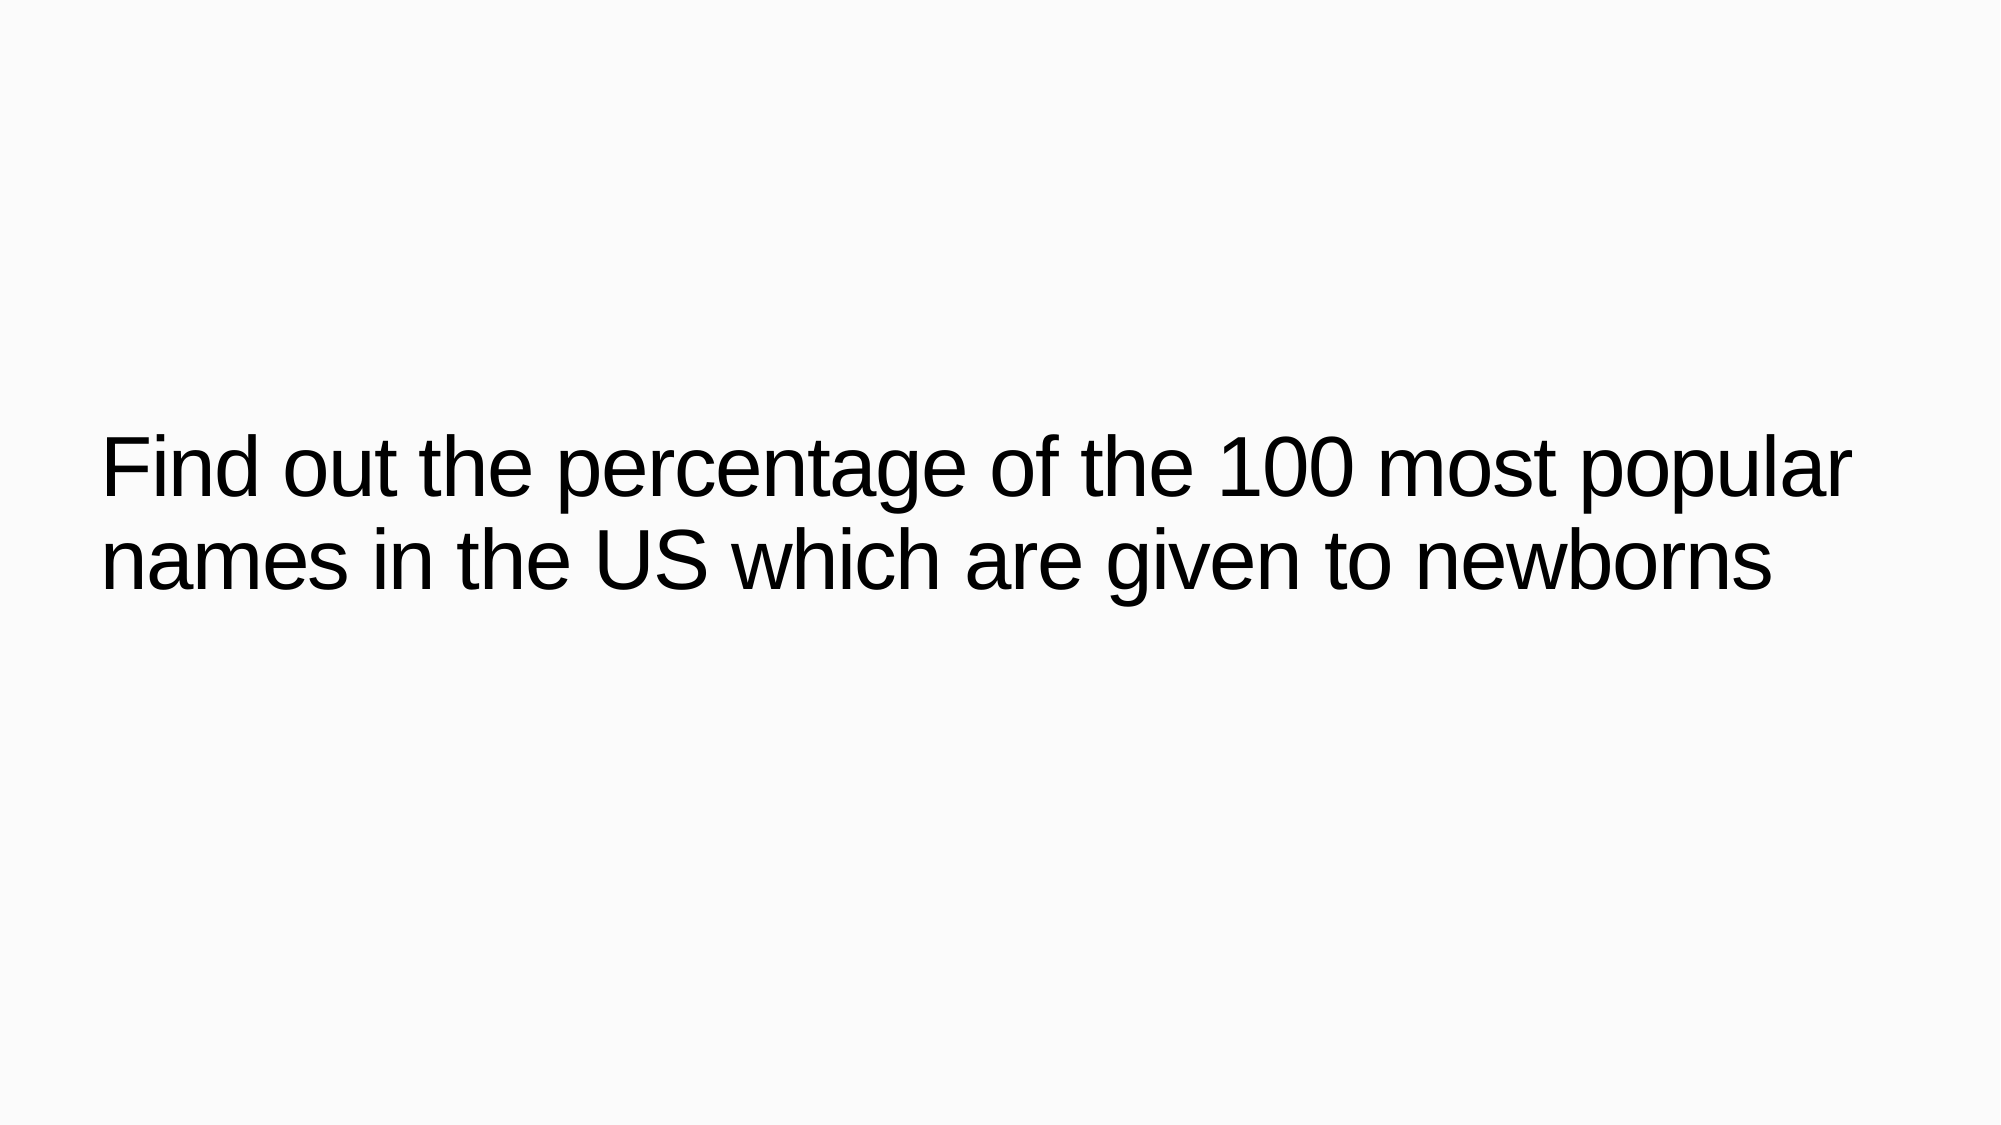

# Find out the percentage of the 100 most popular names in the US which are given to newborns